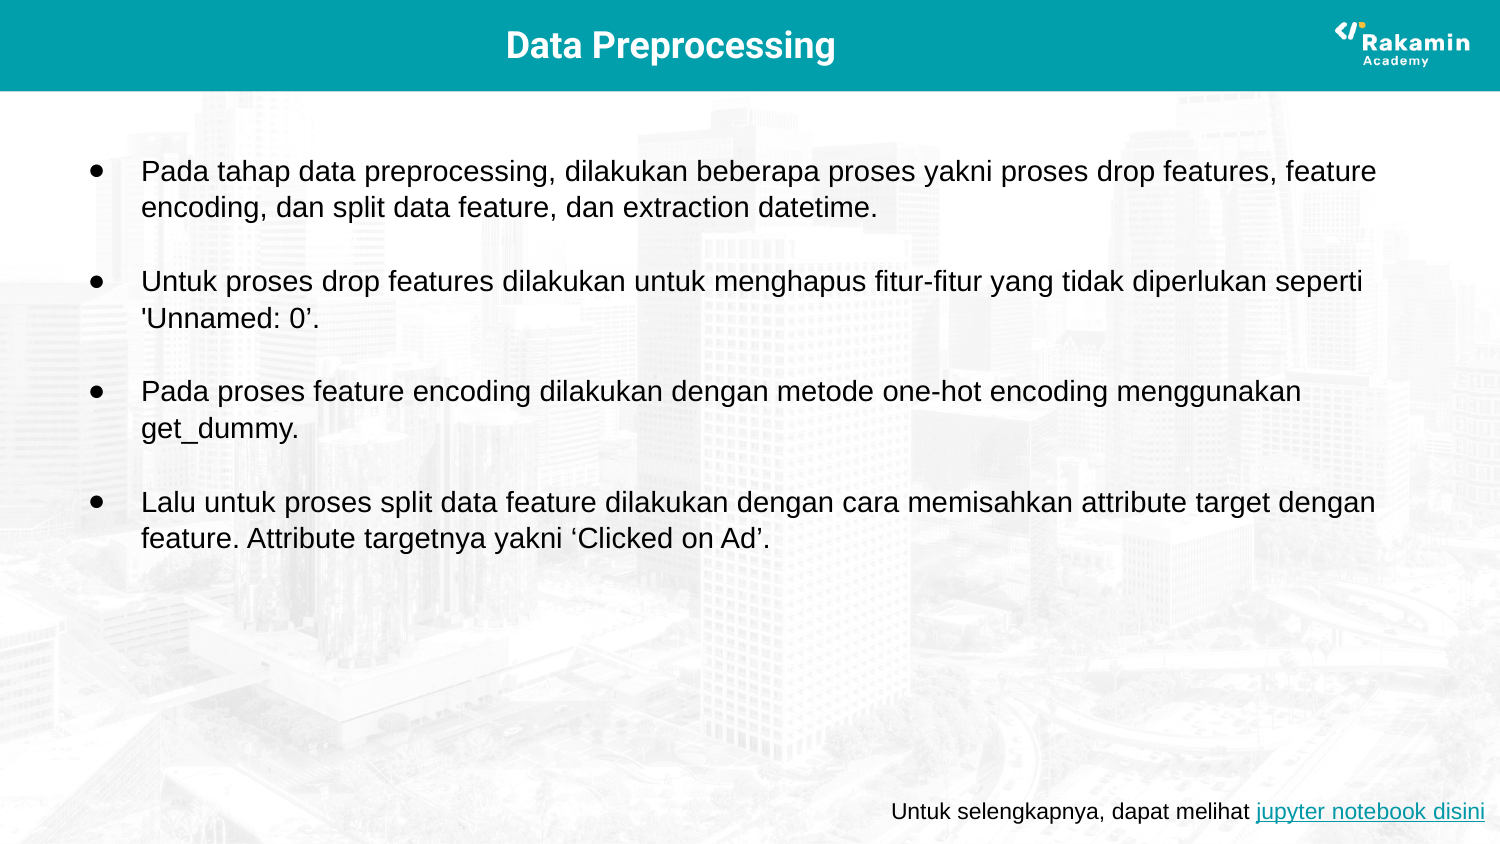

# Data Preprocessing
Pada tahap data preprocessing, dilakukan beberapa proses yakni proses drop features, feature encoding, dan split data feature, dan extraction datetime.

Untuk proses drop features dilakukan untuk menghapus fitur-fitur yang tidak diperlukan seperti 'Unnamed: 0’.

Pada proses feature encoding dilakukan dengan metode one-hot encoding menggunakan get_dummy.

Lalu untuk proses split data feature dilakukan dengan cara memisahkan attribute target dengan feature. Attribute targetnya yakni ‘Clicked on Ad’.
Untuk selengkapnya, dapat melihat jupyter notebook disini